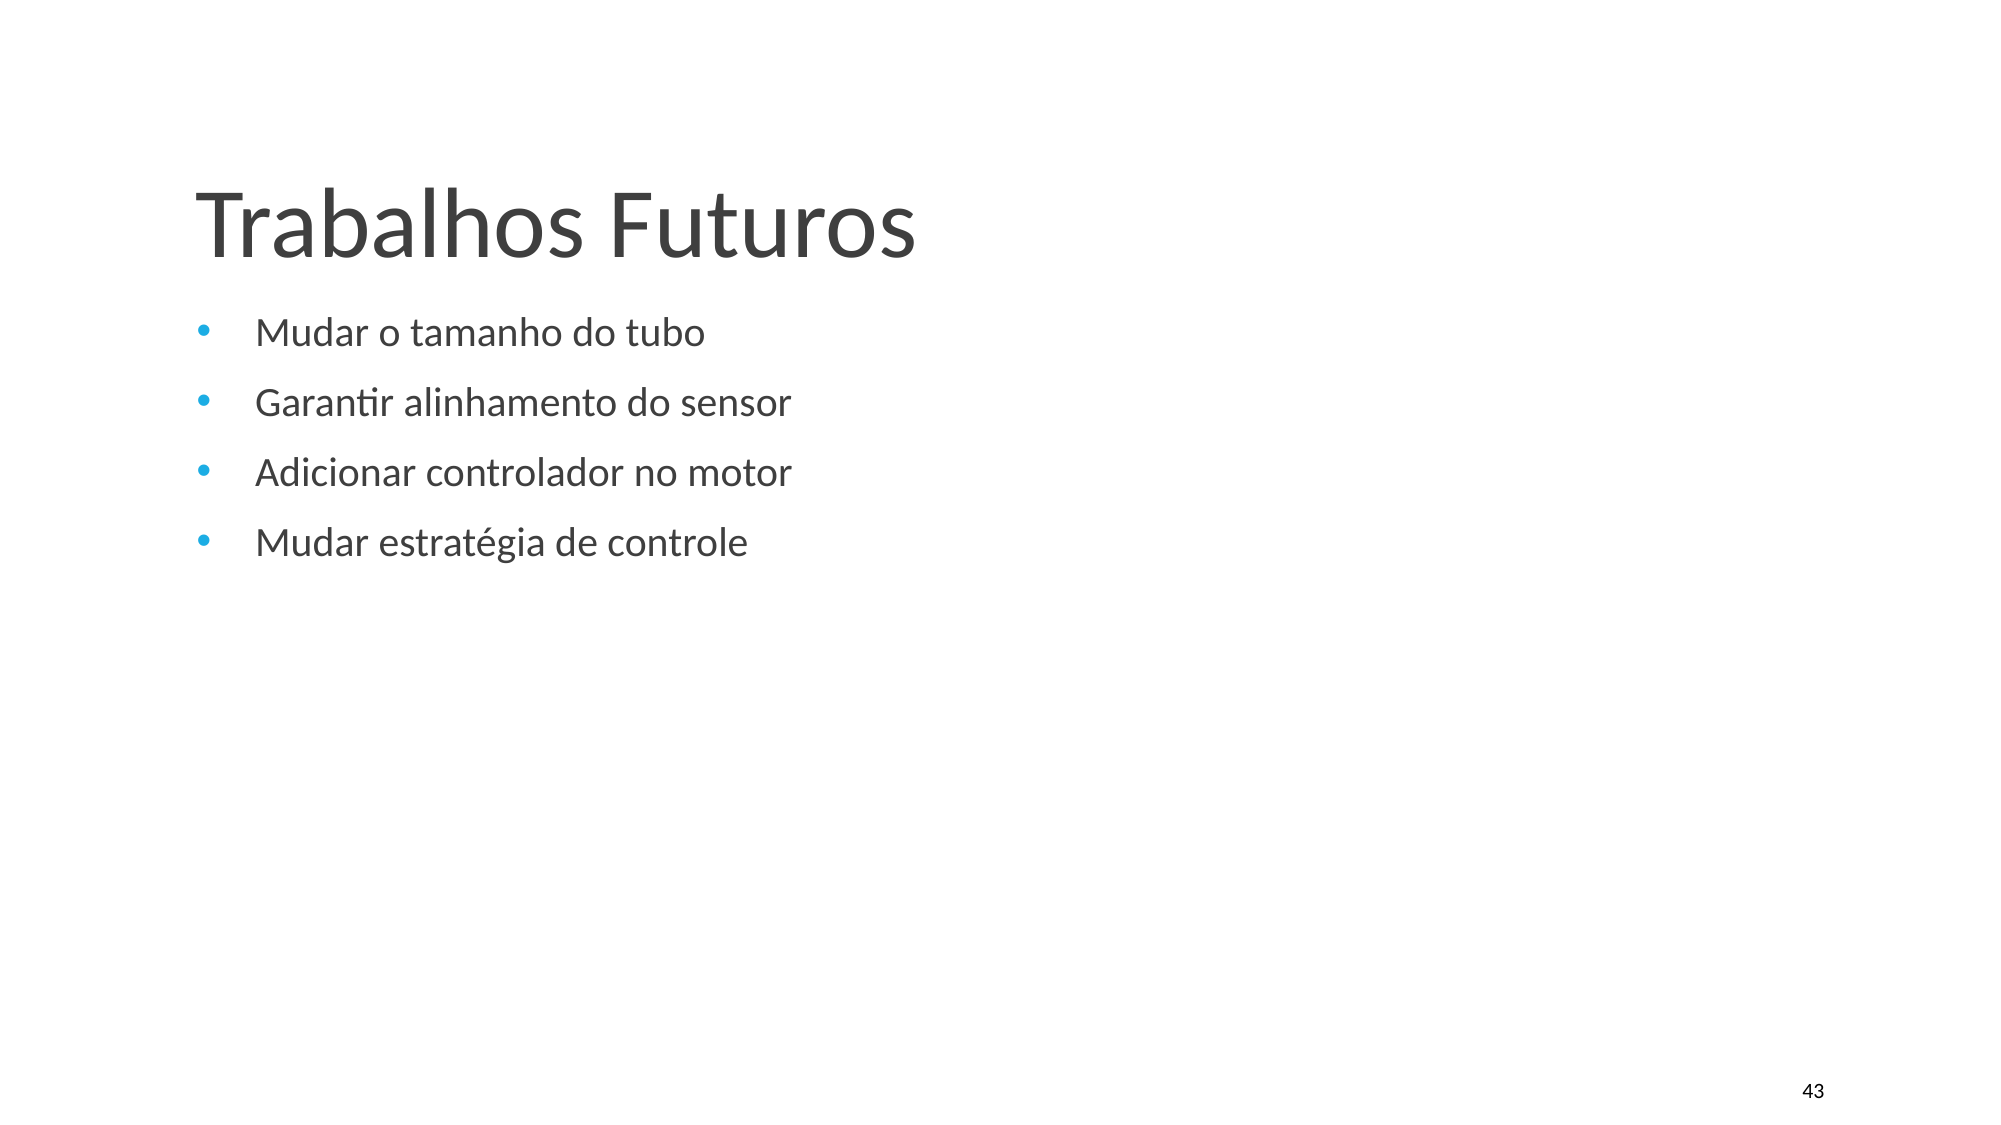

# Trabalhos Futuros
Mudar o tamanho do tubo
Garantir alinhamento do sensor
Adicionar controlador no motor
Mudar estratégia de controle
43